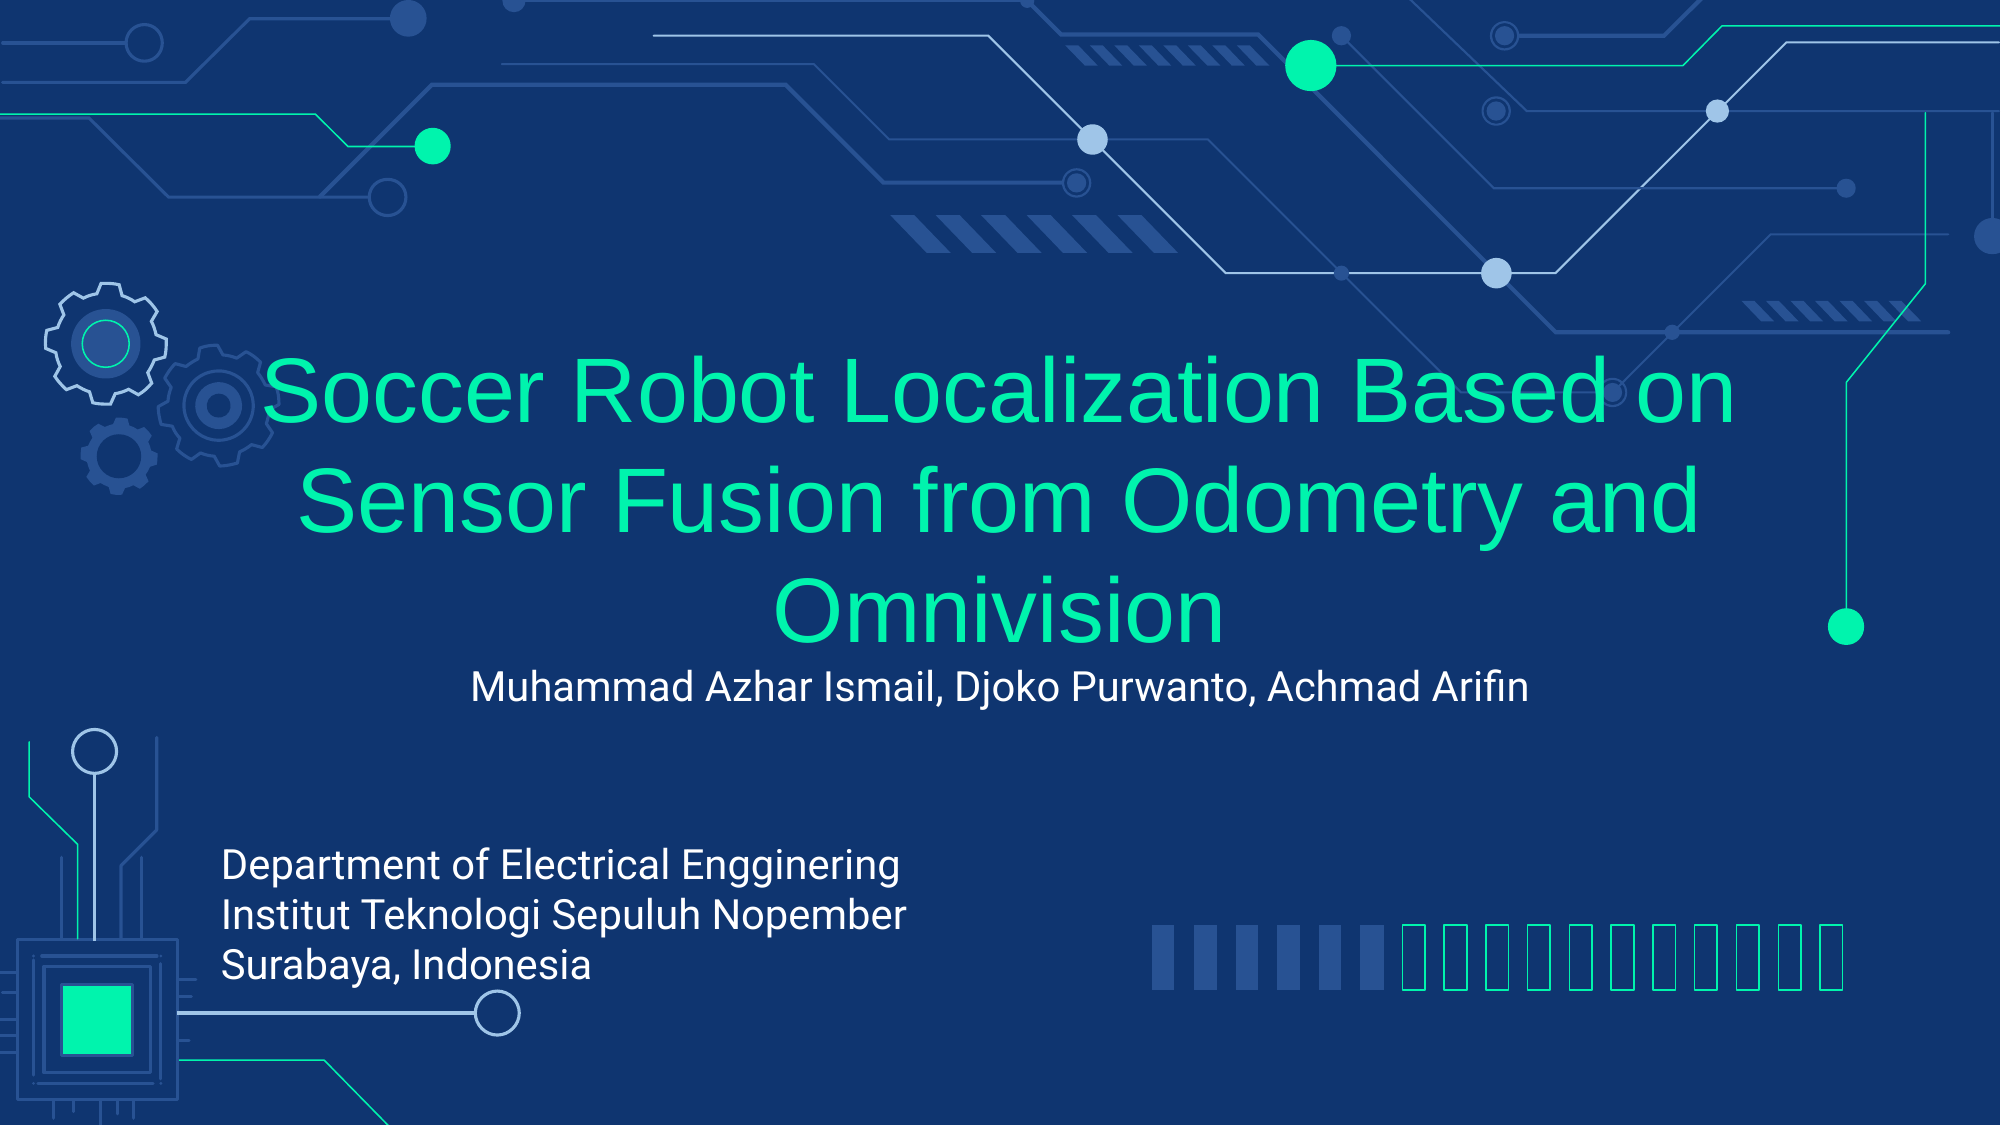

# Soccer Robot Localization Based on Sensor Fusion from Odometry and Omnivision
Muhammad Azhar Ismail, Djoko Purwanto, Achmad Arifin
Department of Electrical Engginering
Institut Teknologi Sepuluh Nopember
Surabaya, Indonesia